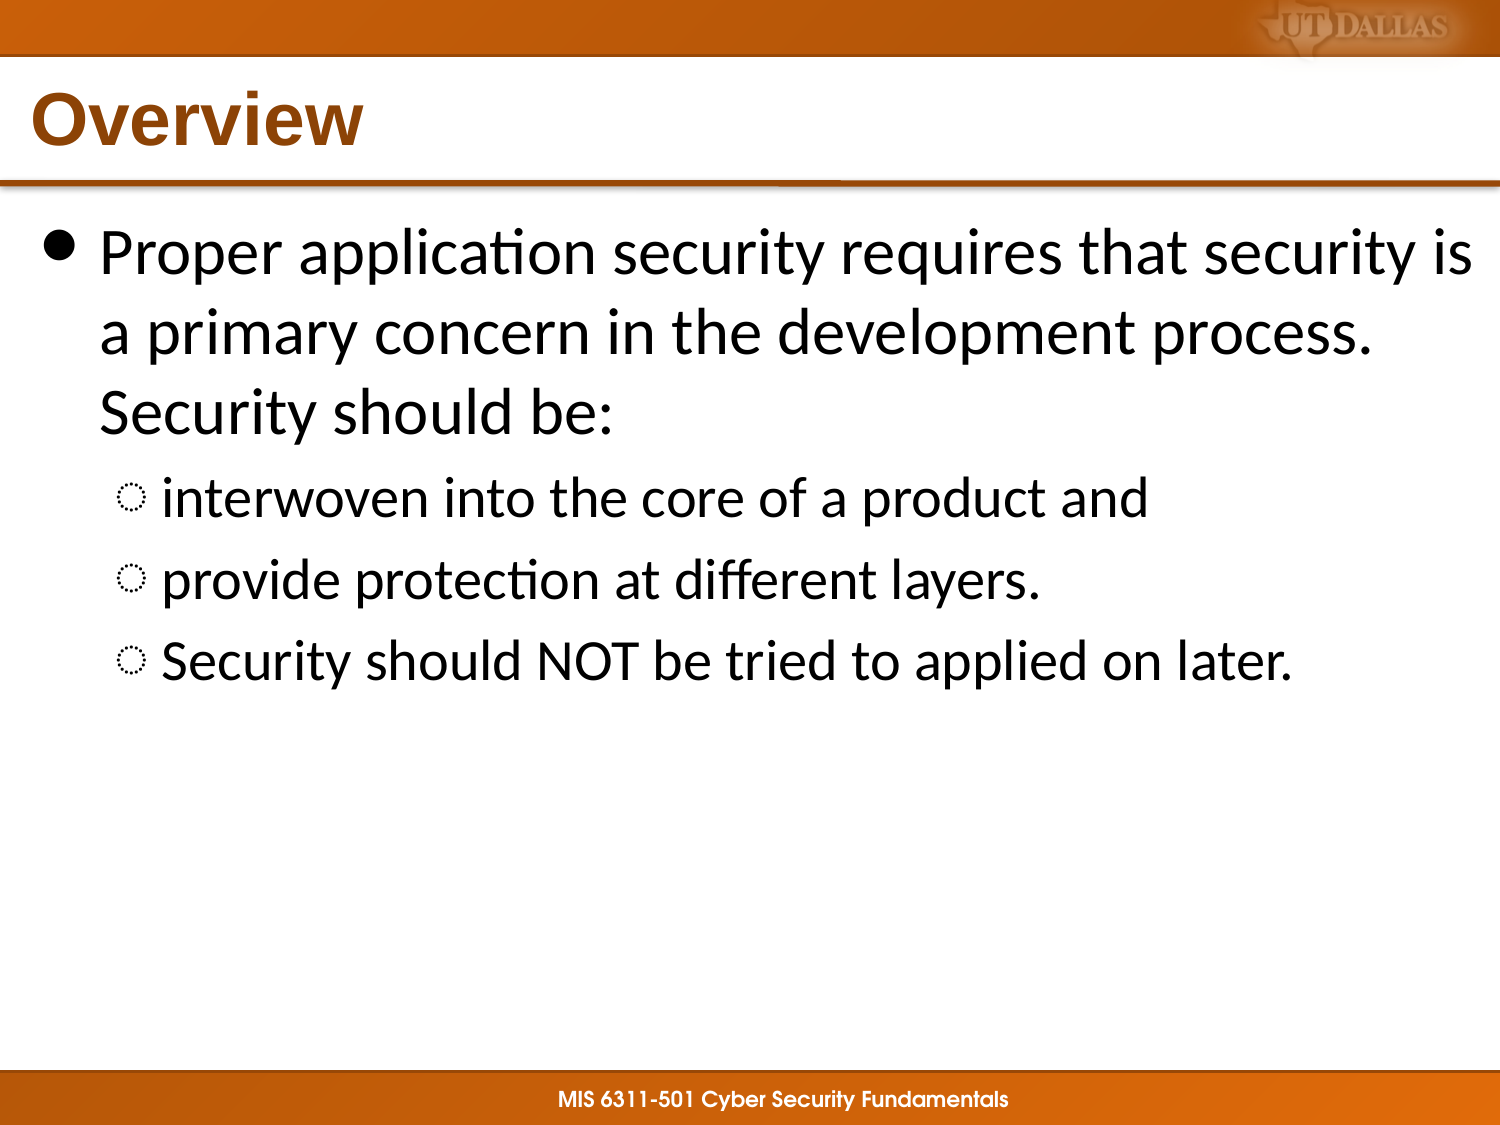

# Overview
Proper application security requires that security is a primary concern in the development process. Security should be:
interwoven into the core of a product and
provide protection at different layers.
Security should NOT be tried to applied on later.